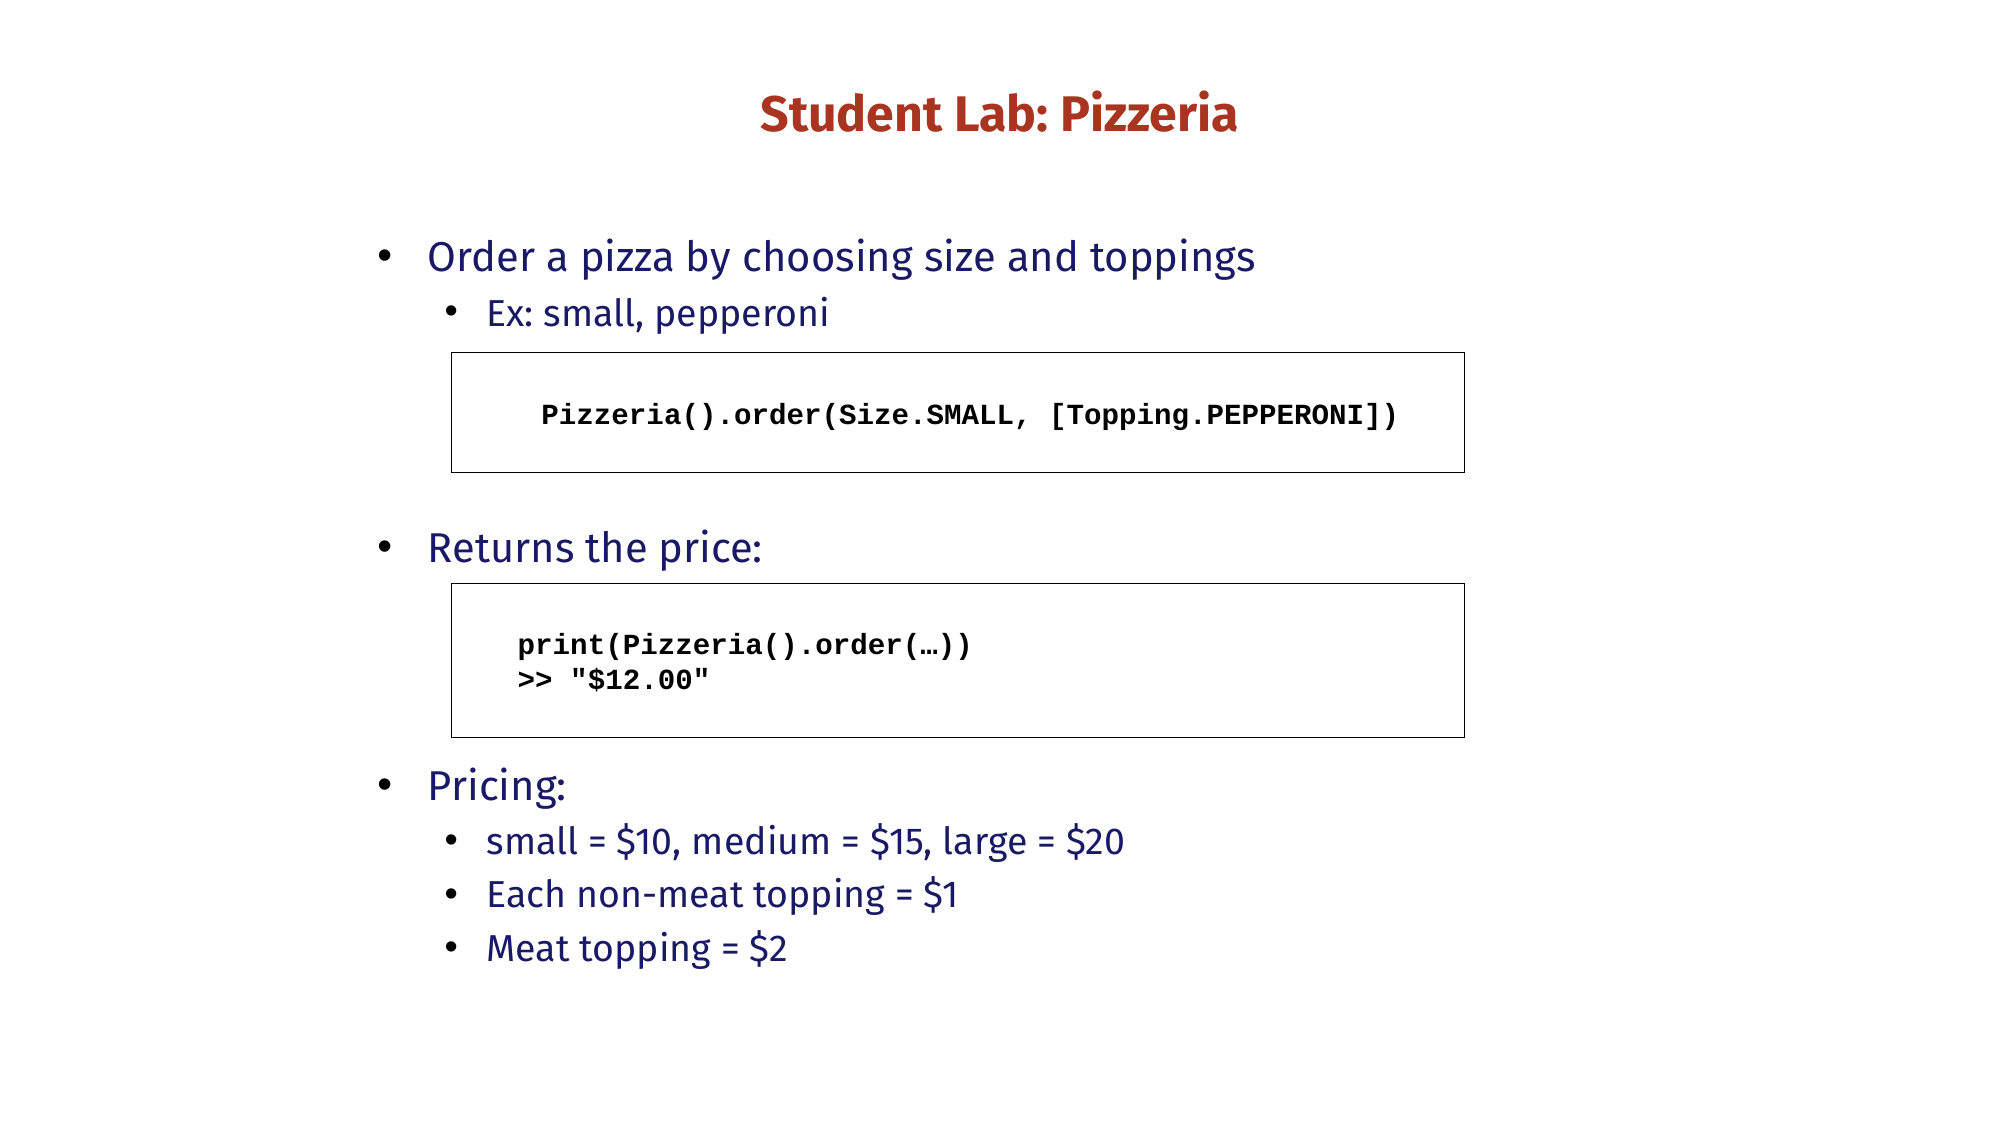

# Student Lab: Pizzeria
Order a pizza by choosing size and toppings
Ex: small, pepperoni

Returns the price:

Pricing:
small = $10, medium = $15, large = $20
Each non-meat topping = $1
Meat topping = $2

Pizzeria().order(Size.SMALL, [Topping.PEPPERONI])

print(Pizzeria().order(…))
>> "$12.00"